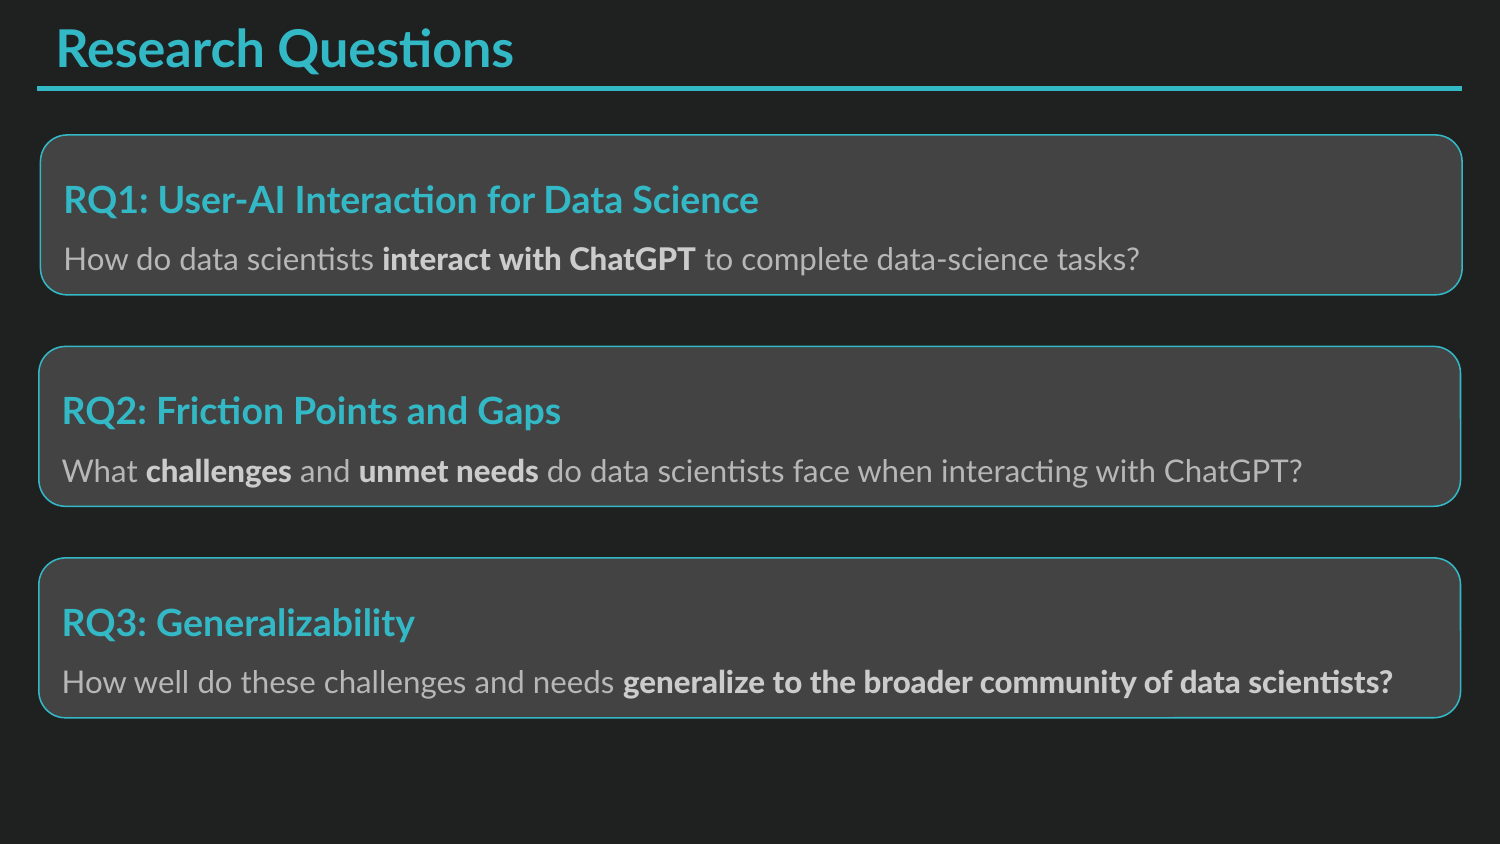

Research Questions
RQ1: User-AI Interaction for Data Science
How do data scientists interact with ChatGPT to complete data-science tasks?
RQ2: Friction Points and Gaps
What challenges and unmet needs do data scientists face when interacting with ChatGPT?
RQ3: Generalizability
How well do these challenges and needs generalize to the broader community of data scientists?